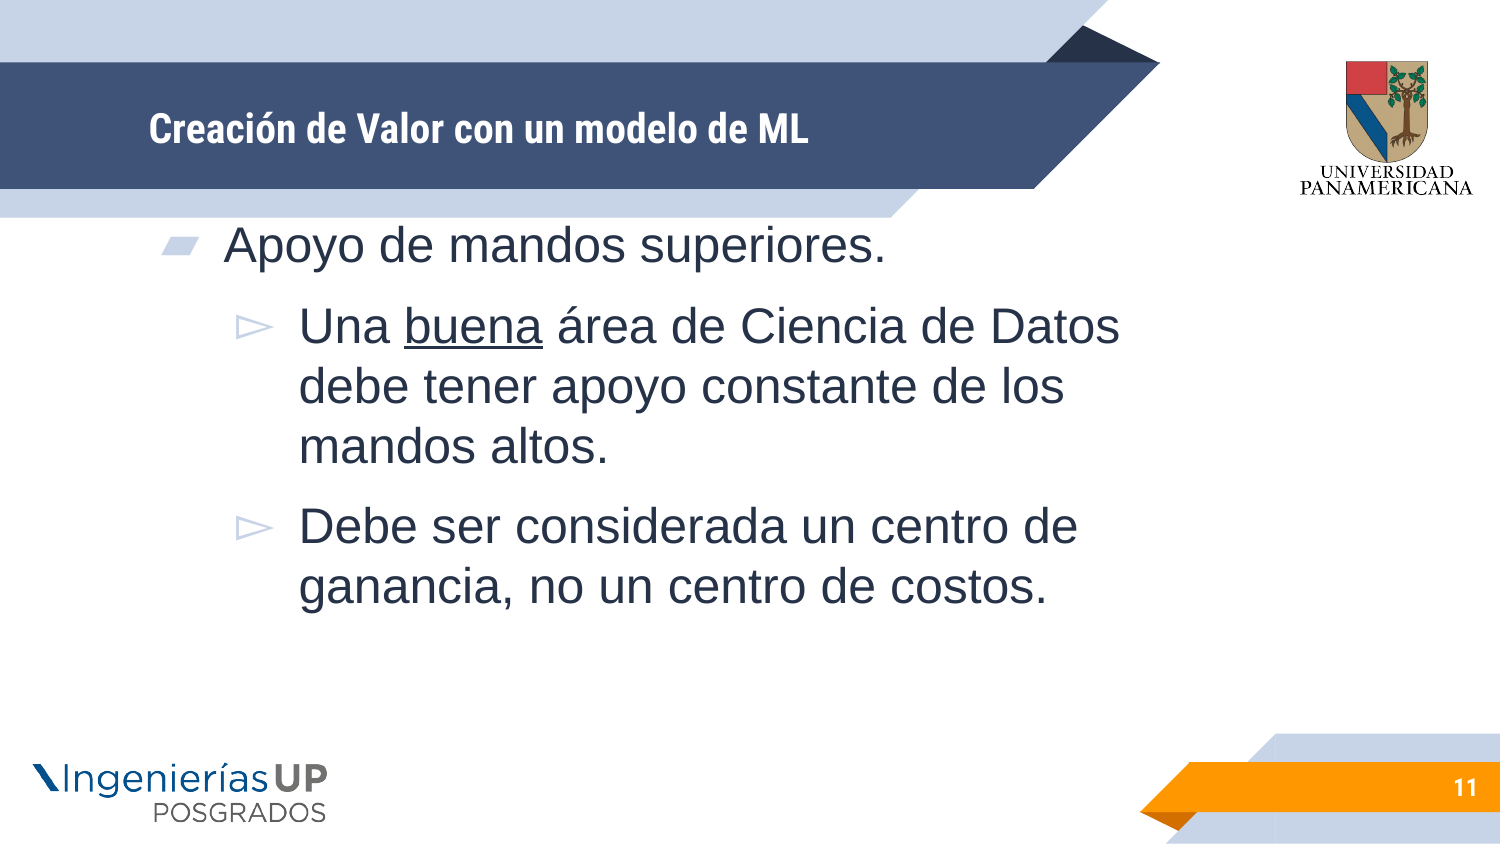

# Creación de Valor con un modelo de ML
Apoyo de mandos superiores.
Una buena área de Ciencia de Datos debe tener apoyo constante de los mandos altos.
Debe ser considerada un centro de ganancia, no un centro de costos.

11